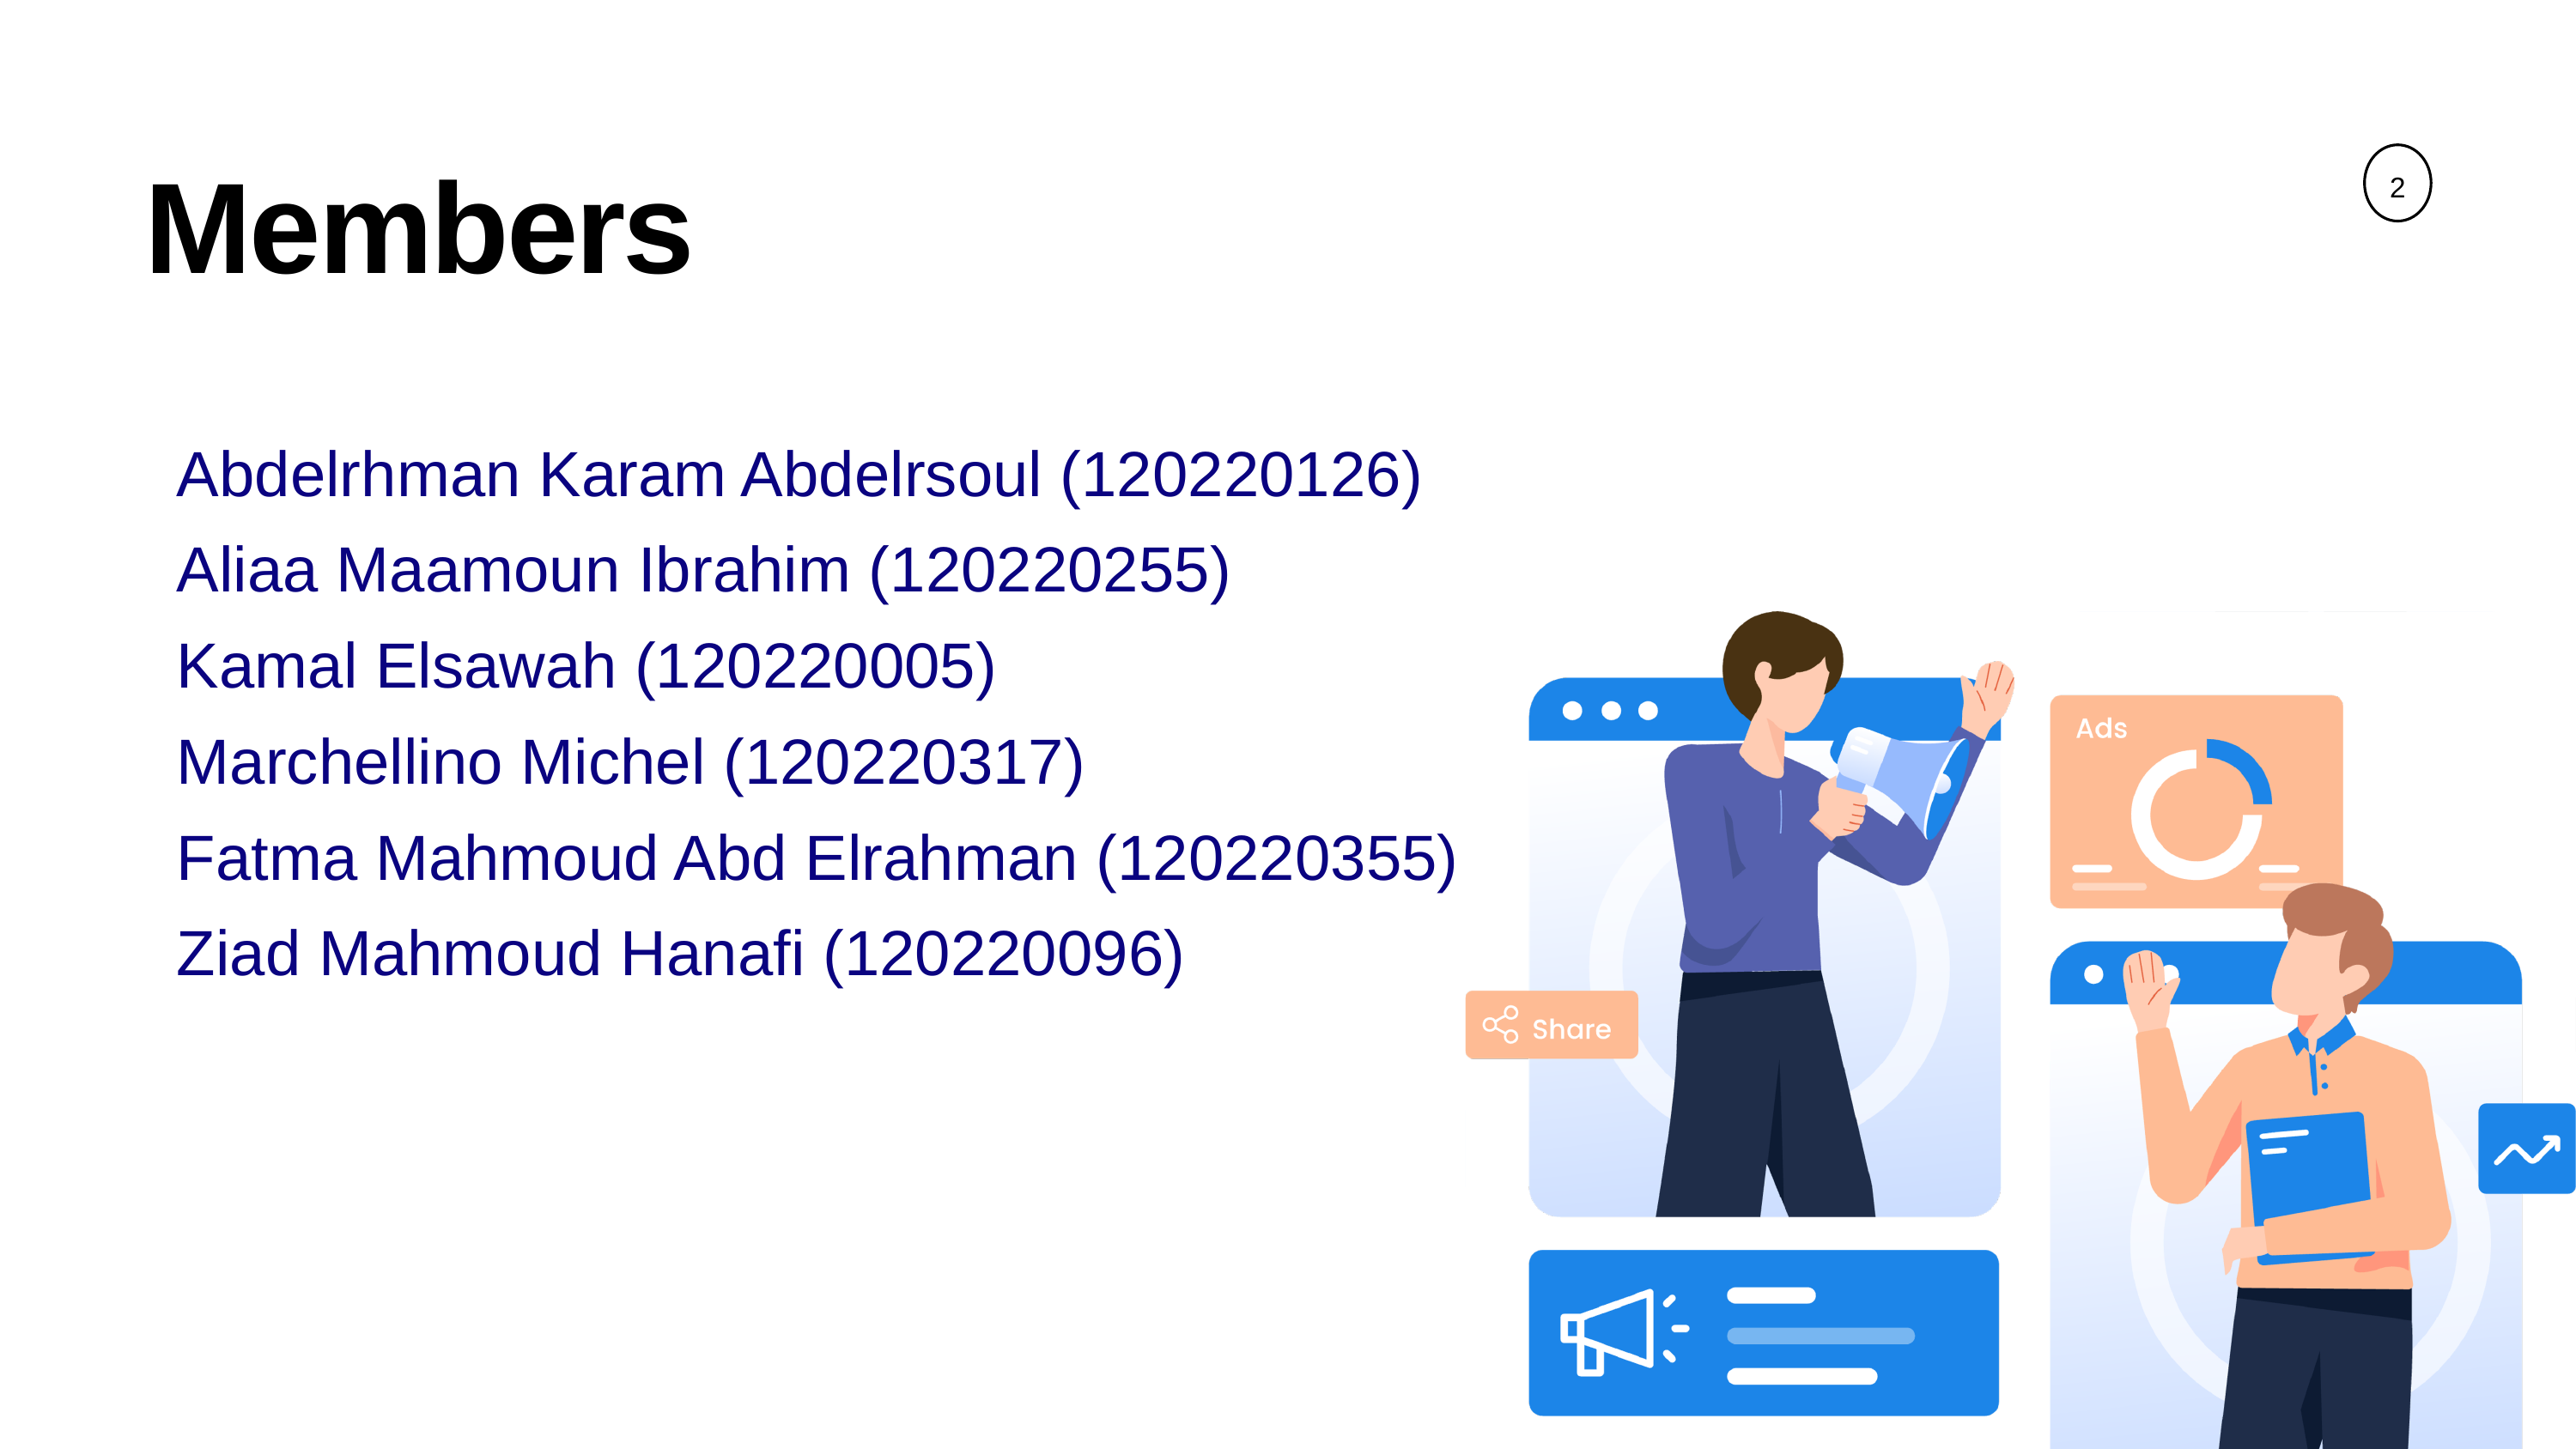

Members

2
Abdelrhman Karam Abdelrsoul (120220126)
Aliaa Maamoun Ibrahim (120220255)
Kamal Elsawah (120220005)
Marchellino Michel (120220317)
Fatma Mahmoud Abd Elrahman (120220355)
Ziad Mahmoud Hanafi (120220096)